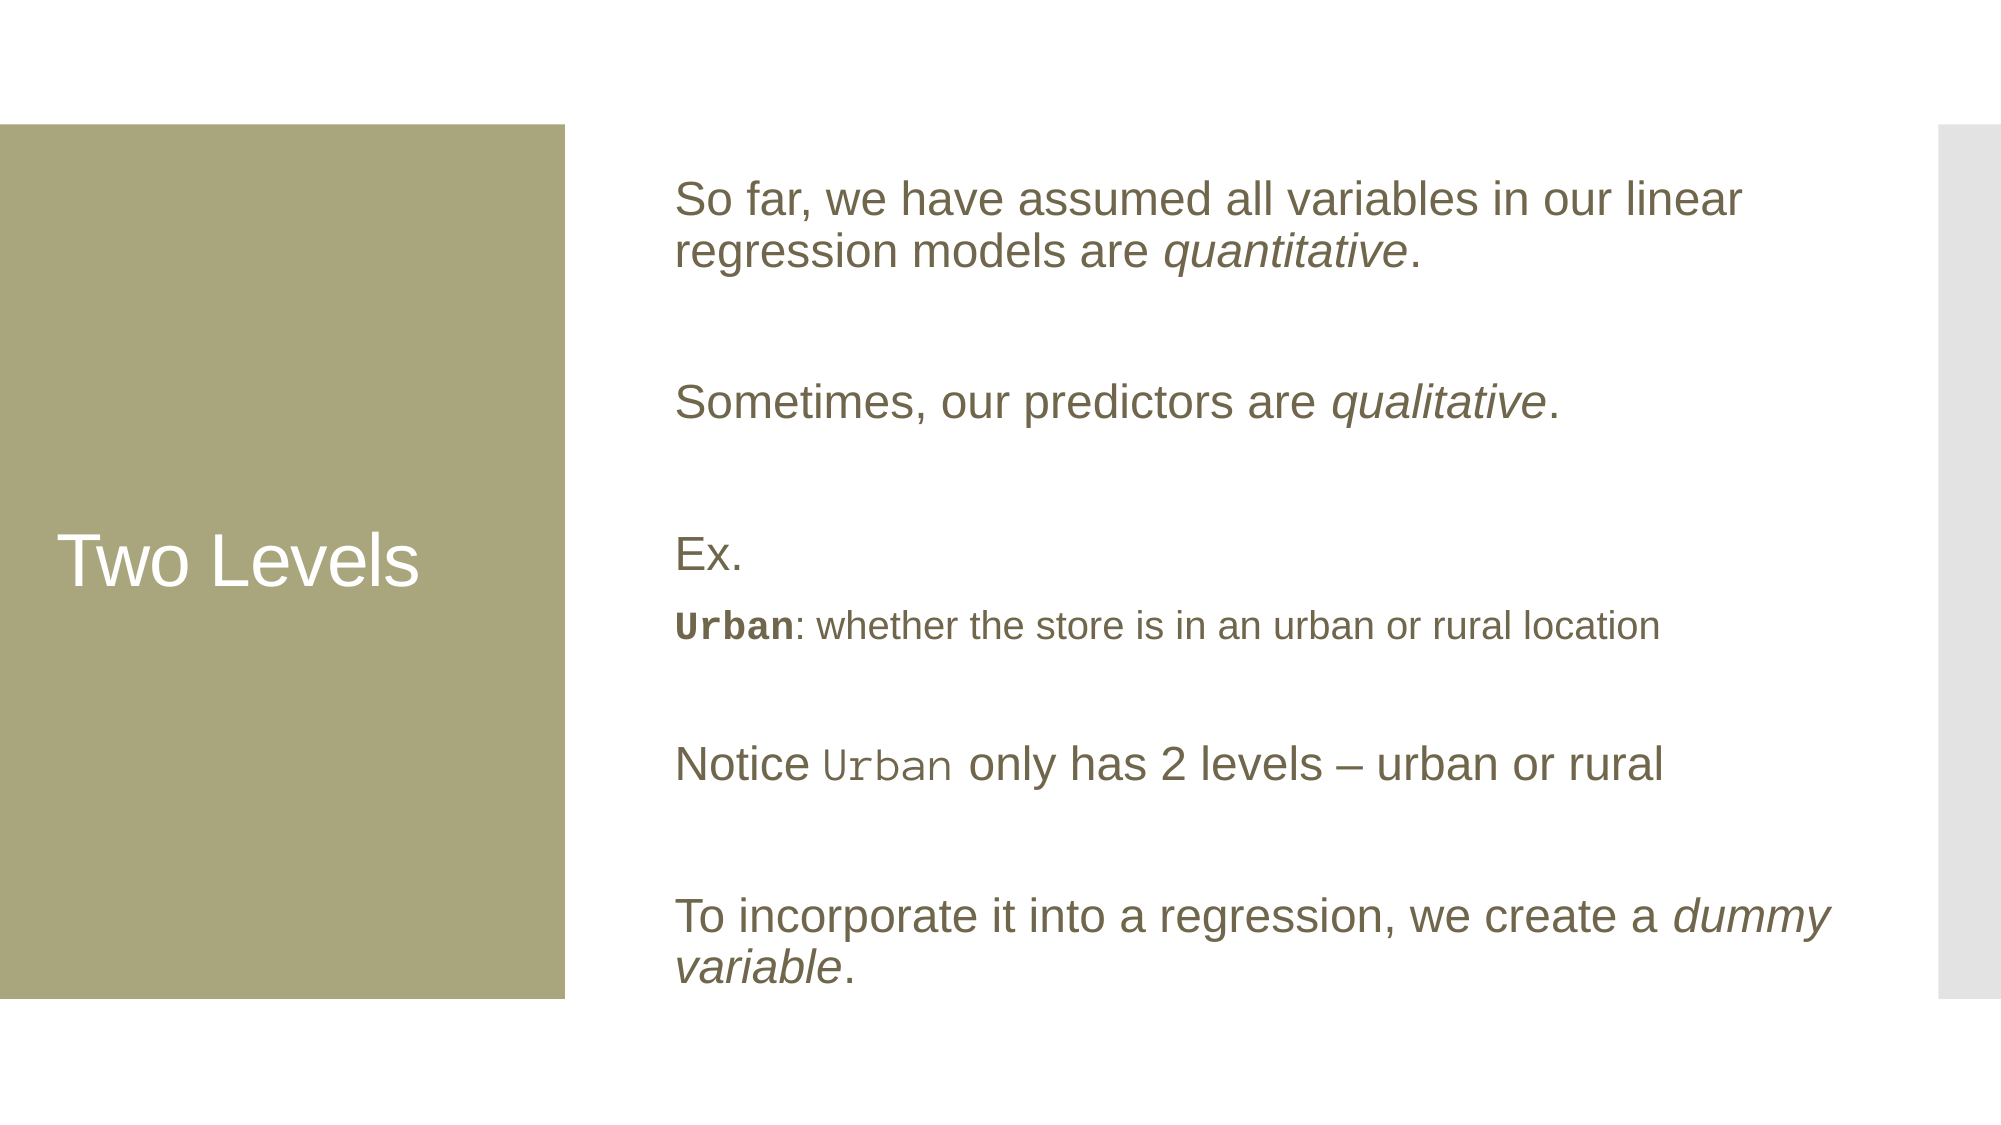

So far, we have assumed all variables in our linear regression models are quantitative.

Sometimes, our predictors are qualitative.

Ex.
Urban: whether the store is in an urban or rural location

Notice Urban only has 2 levels – urban or rural

To incorporate it into a regression, we create a dummy variable.

# Two Levels